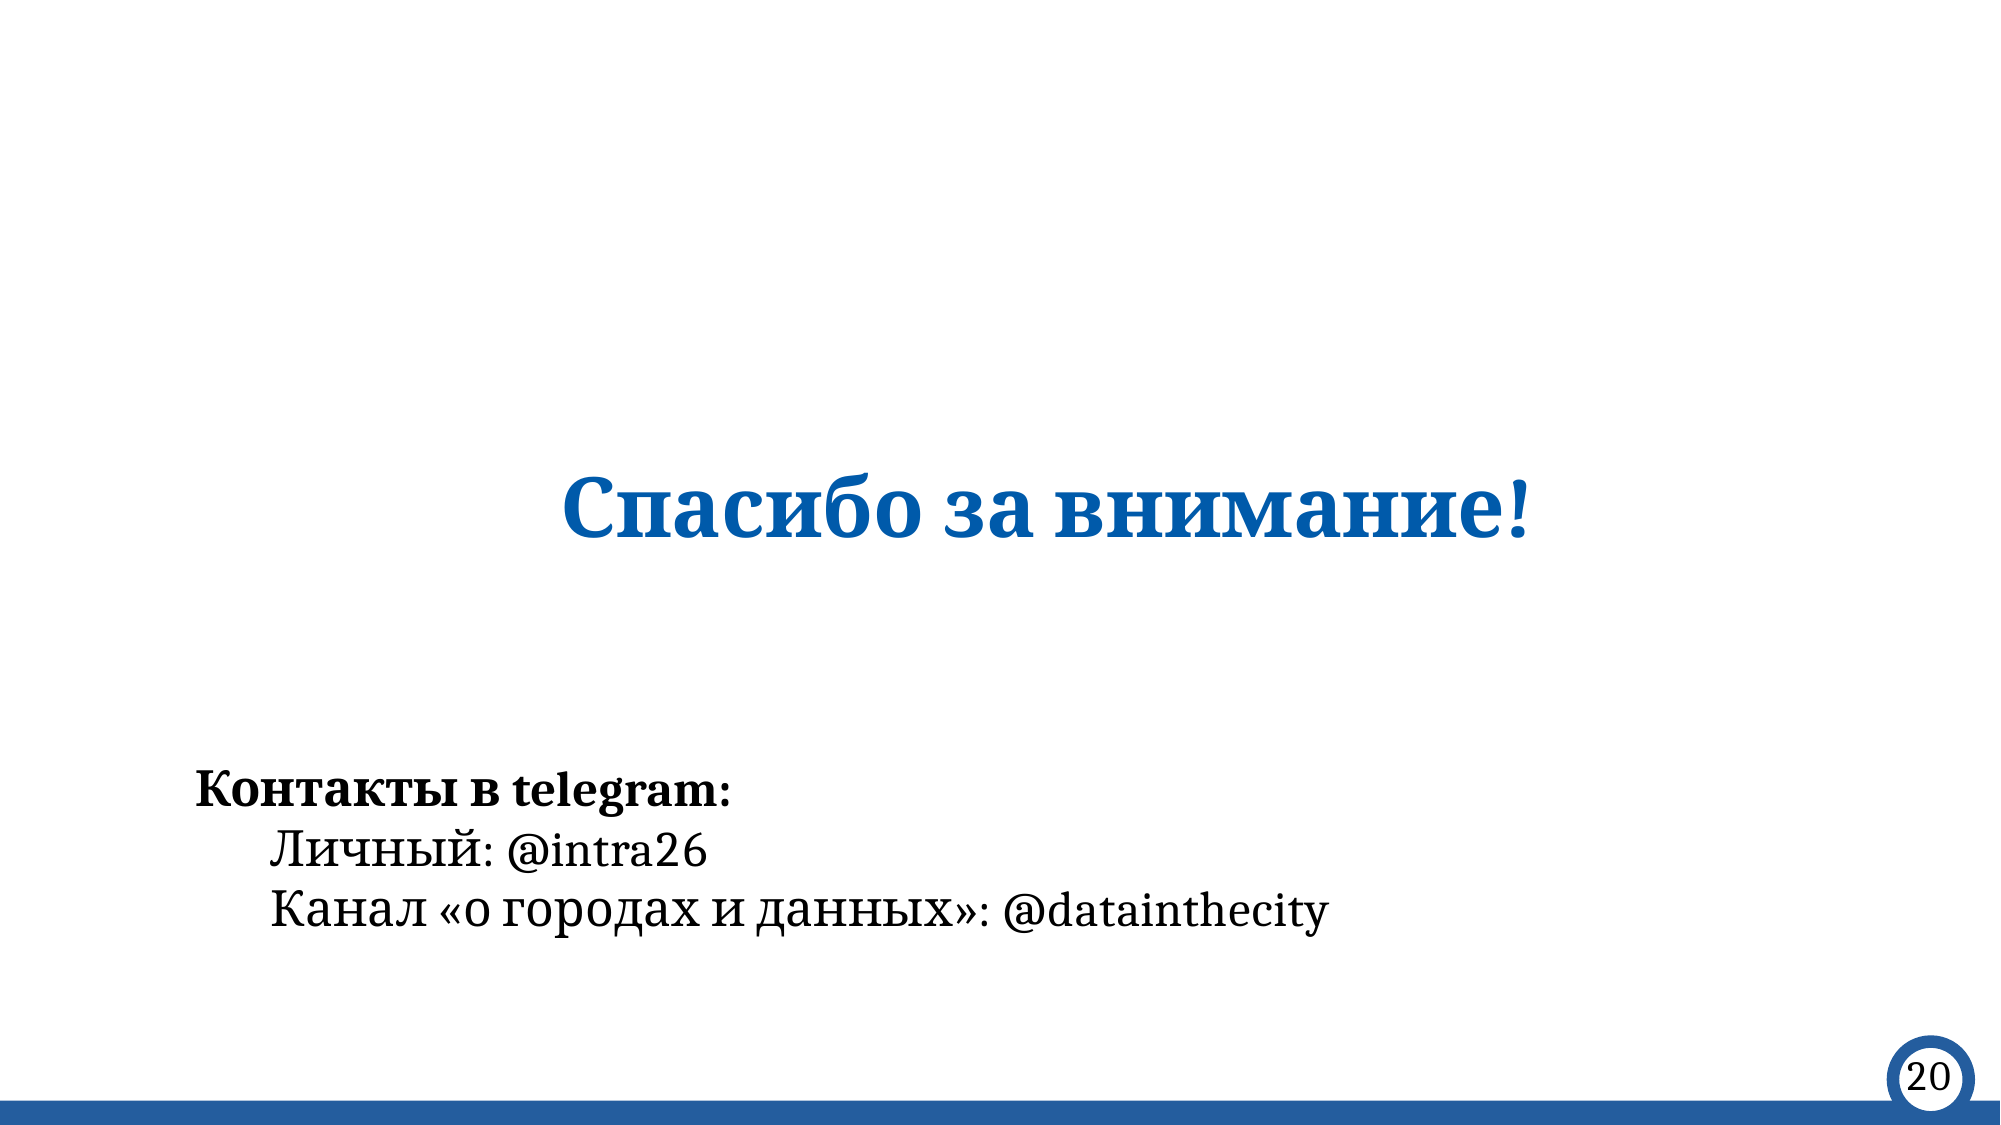

#
Спасибо за внимание!
Контакты в telegram:
Личный: @intra26
Канал «о городах и данных»: @datainthecity
20